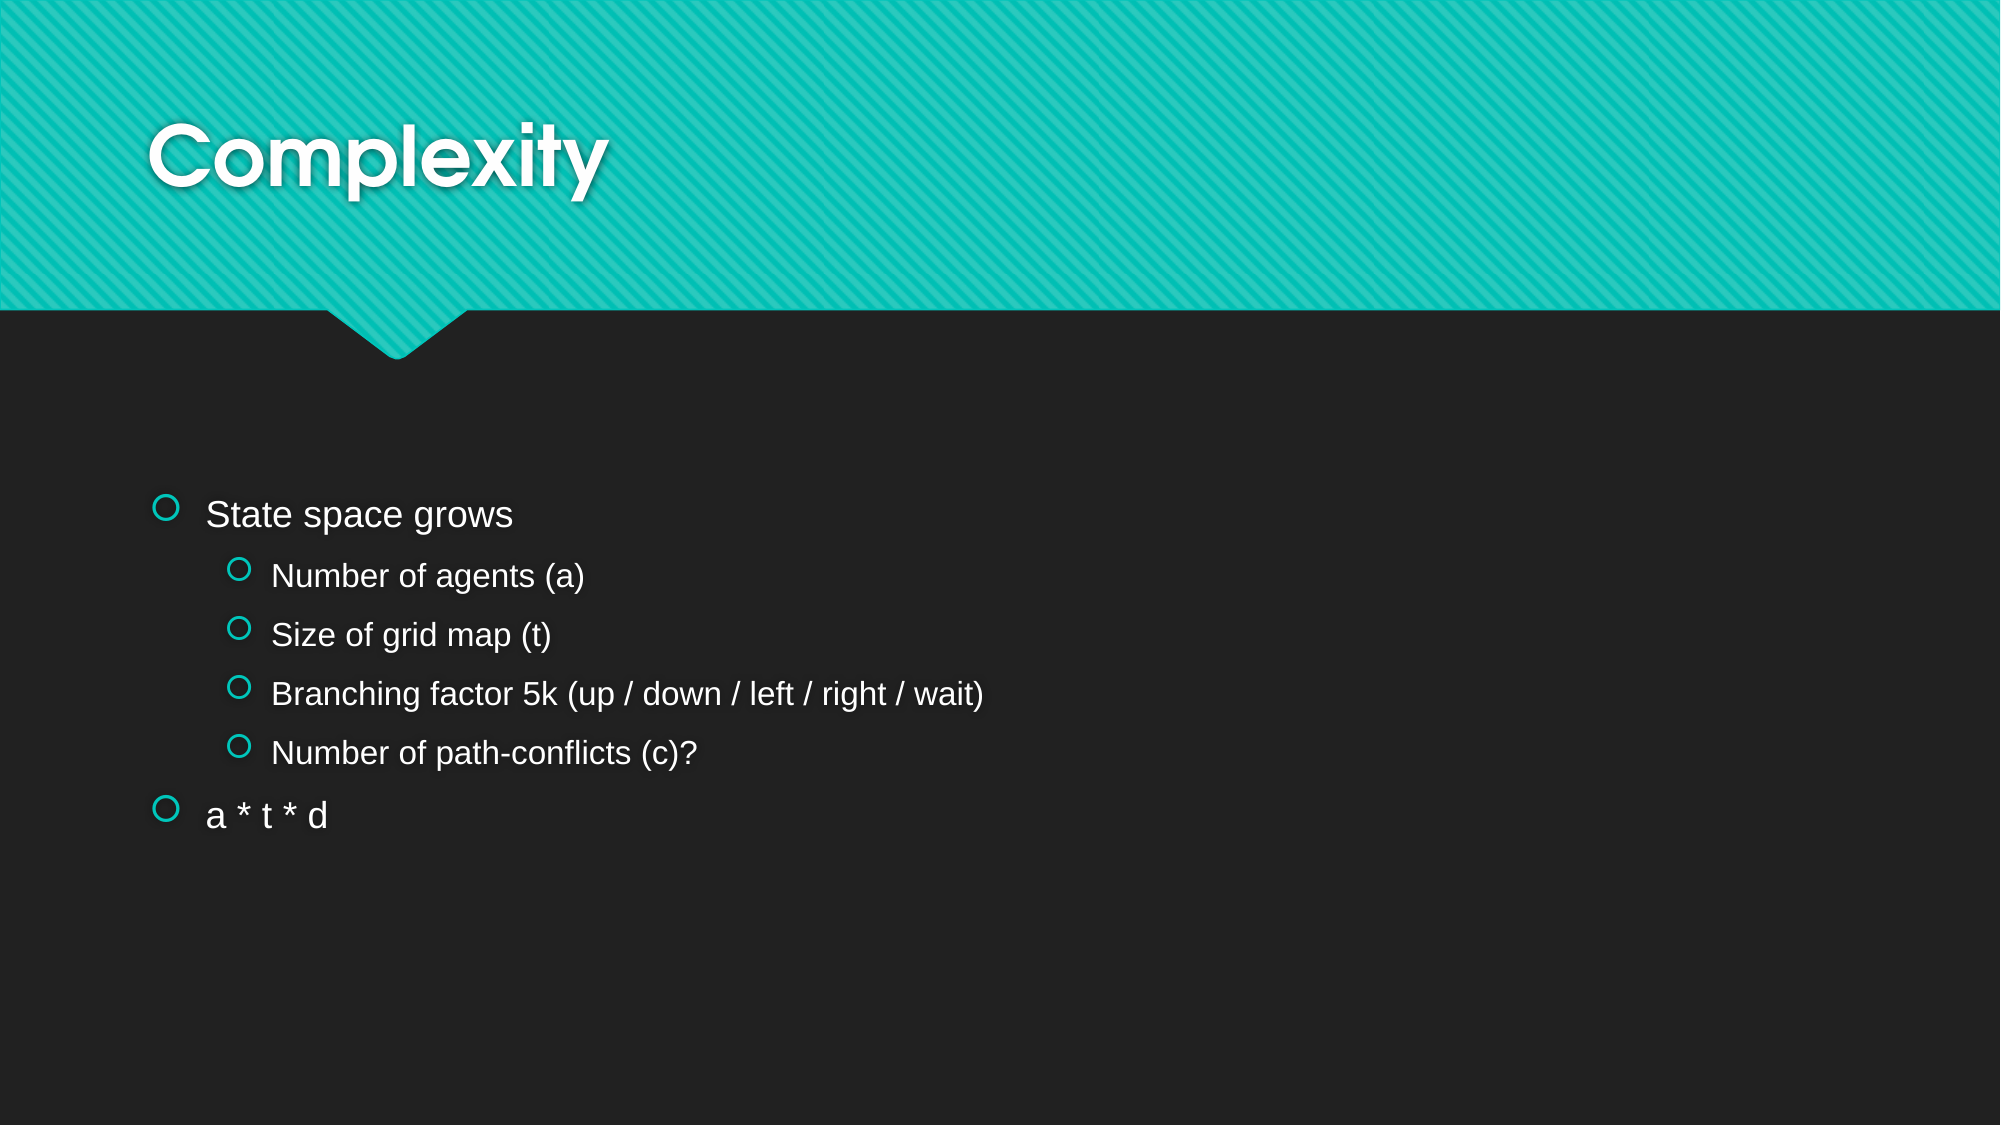

# Complexity
State space grows
Number of agents (a)
Size of grid map (t)
Branching factor 5k (up / down / left / right / wait)
Number of path-conflicts (c)?
a * t * d